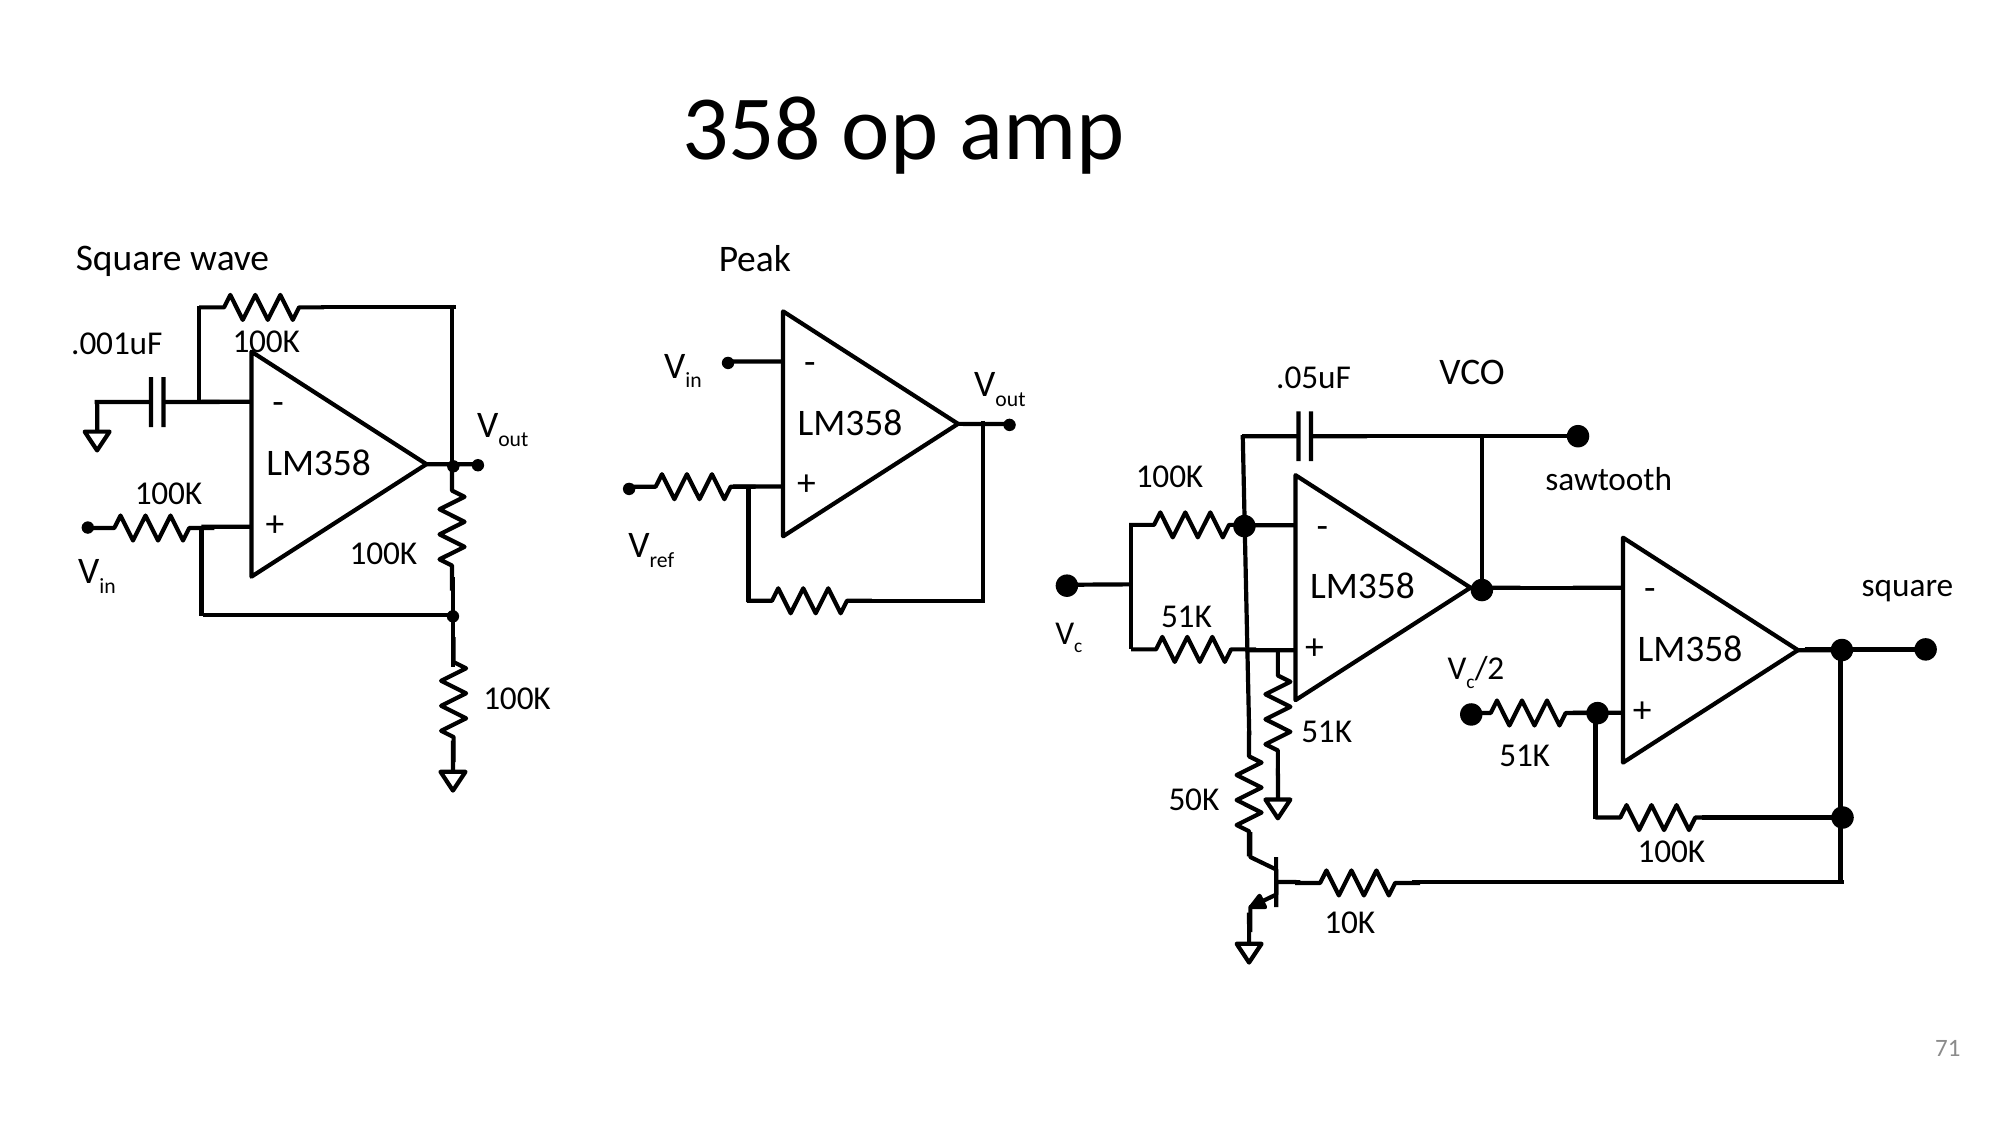

# 358 op amp
Square wave

100K
.001uF

-
Vout

LM358

100K

+

100K
Vin

100K

Peak

-
Vin

Vout
LM358

+

Vref

VCO
.05uF

100K
sawtooth

-
LM358
+

-
LM358
+
square

51K

Vc/2

51K

51K

50K

100K

10K

Vc
71